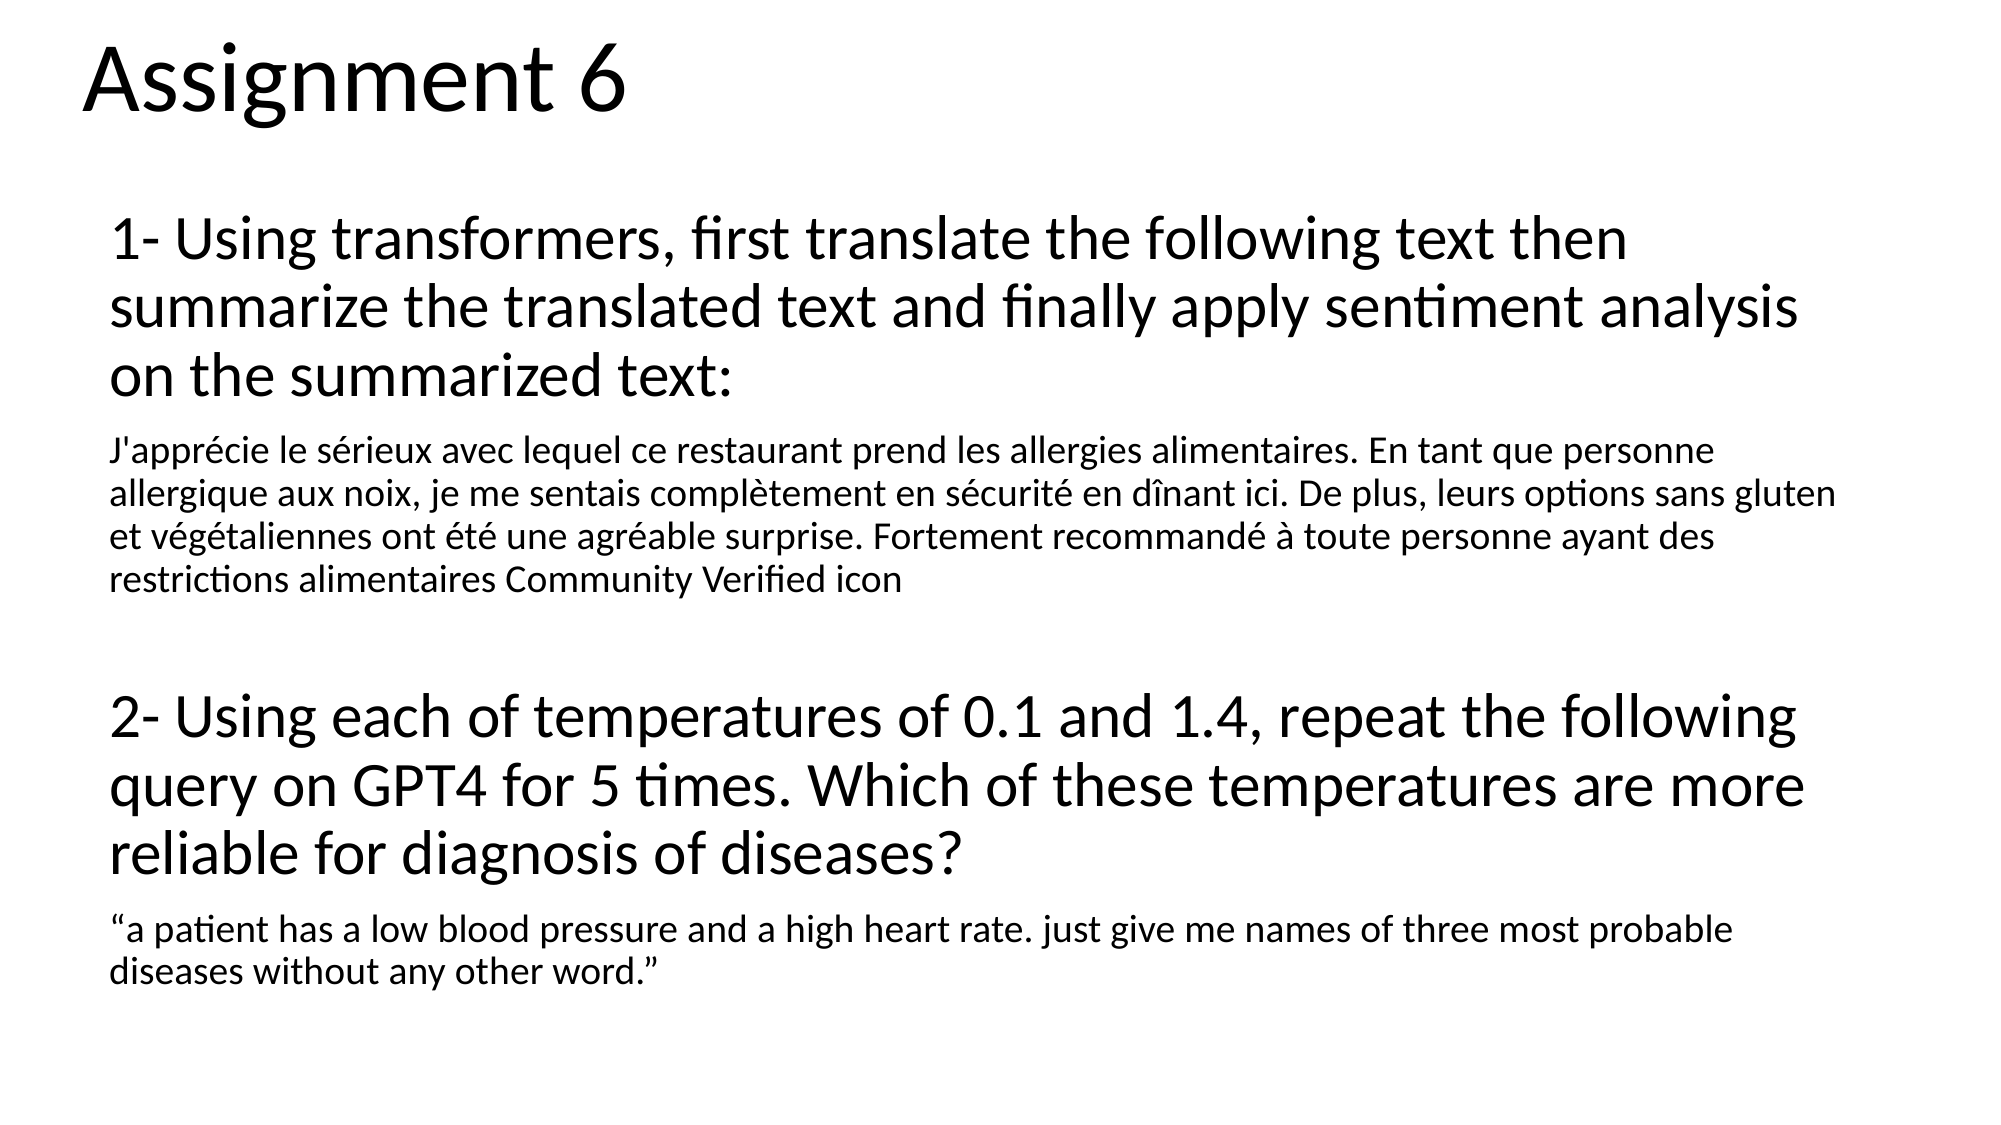

# Assignment 6
1- Using transformers, first translate the following text then summarize the translated text and finally apply sentiment analysis on the summarized text:
J'apprécie le sérieux avec lequel ce restaurant prend les allergies alimentaires. En tant que personne allergique aux noix, je me sentais complètement en sécurité en dînant ici. De plus, leurs options sans gluten et végétaliennes ont été une agréable surprise. Fortement recommandé à toute personne ayant des restrictions alimentaires Community Verified icon

2- Using each of temperatures of 0.1 and 1.4, repeat the following query on GPT4 for 5 times. Which of these temperatures are more reliable for diagnosis of diseases?
“a patient has a low blood pressure and a high heart rate. just give me names of three most probable diseases without any other word.”